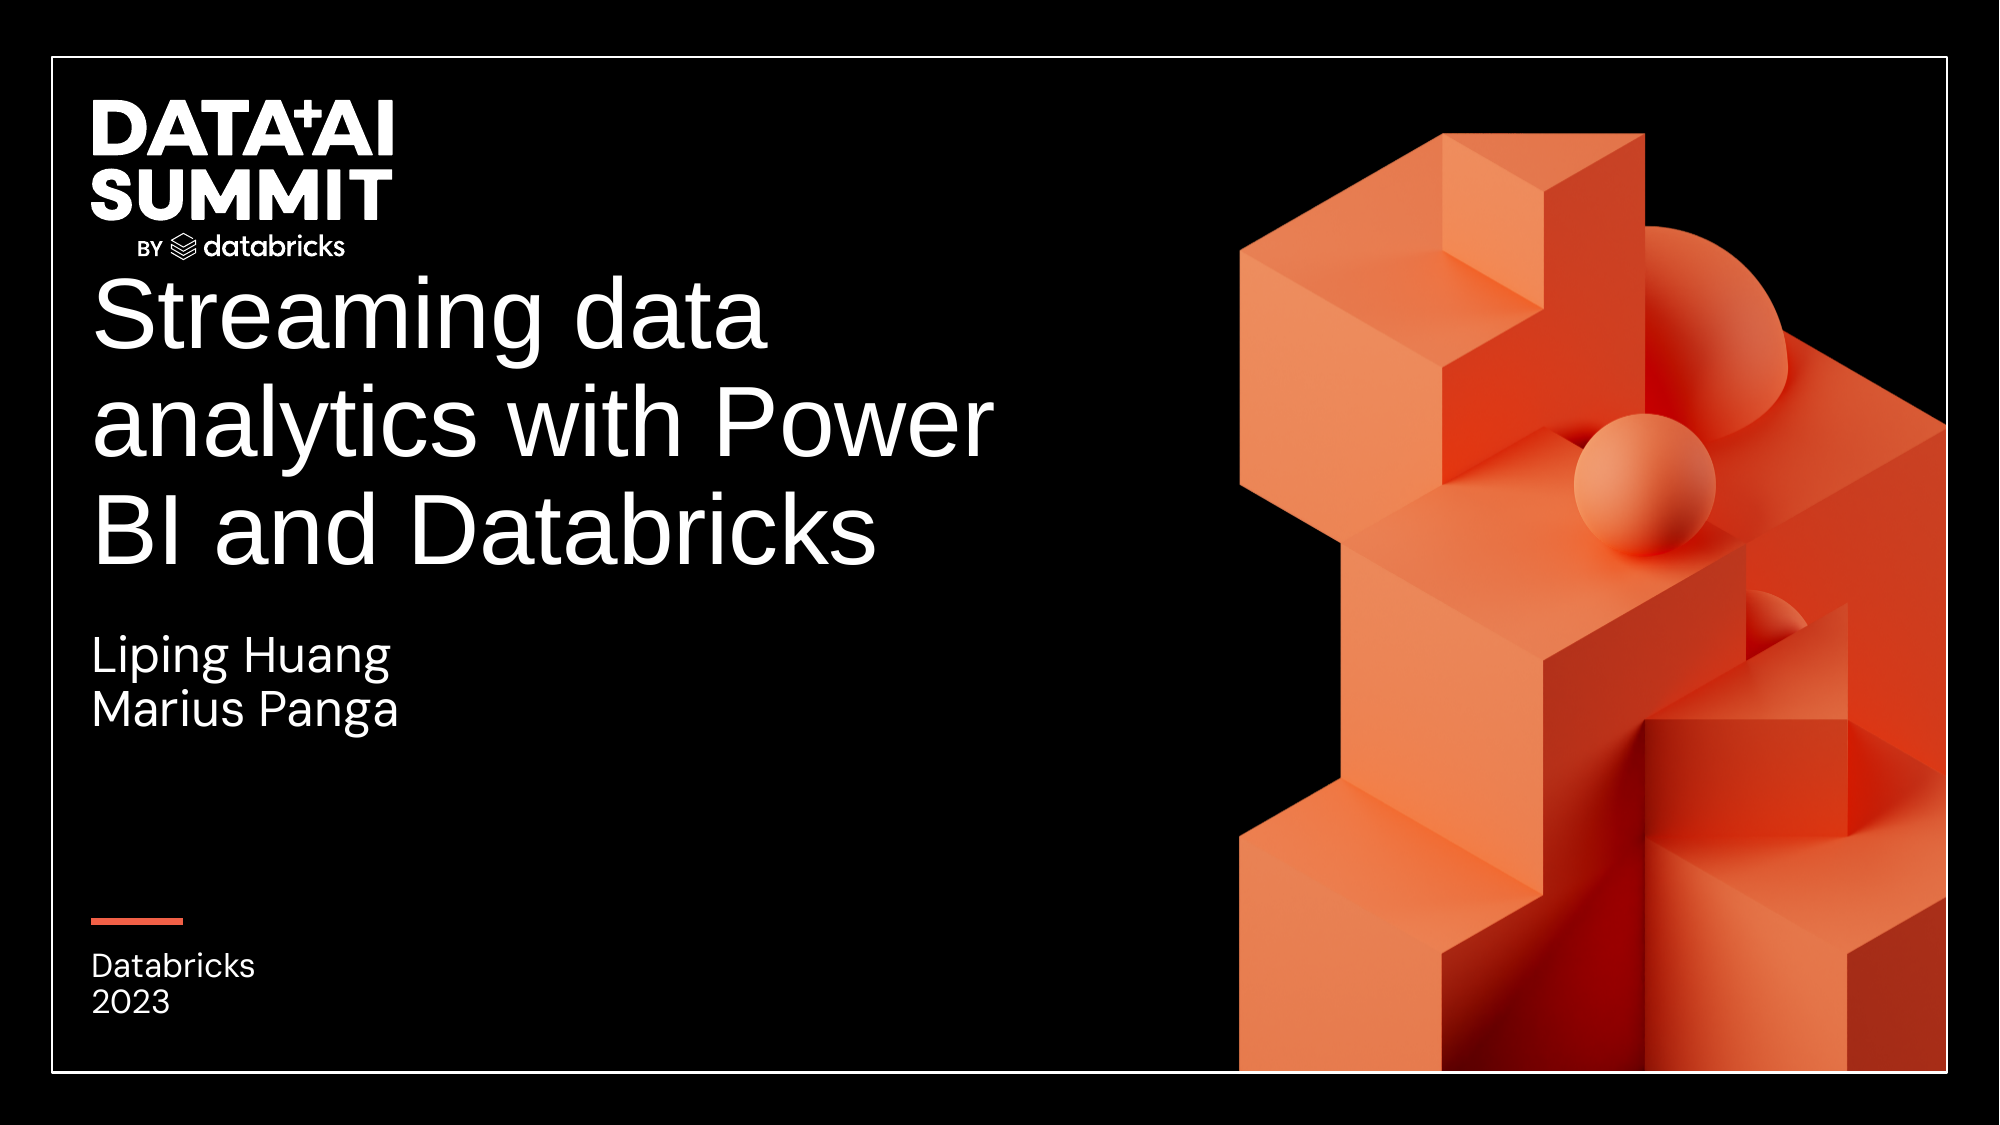

# Streaming data analytics with Power BI and Databricks
Liping Huang
Marius Panga
Databricks
2023